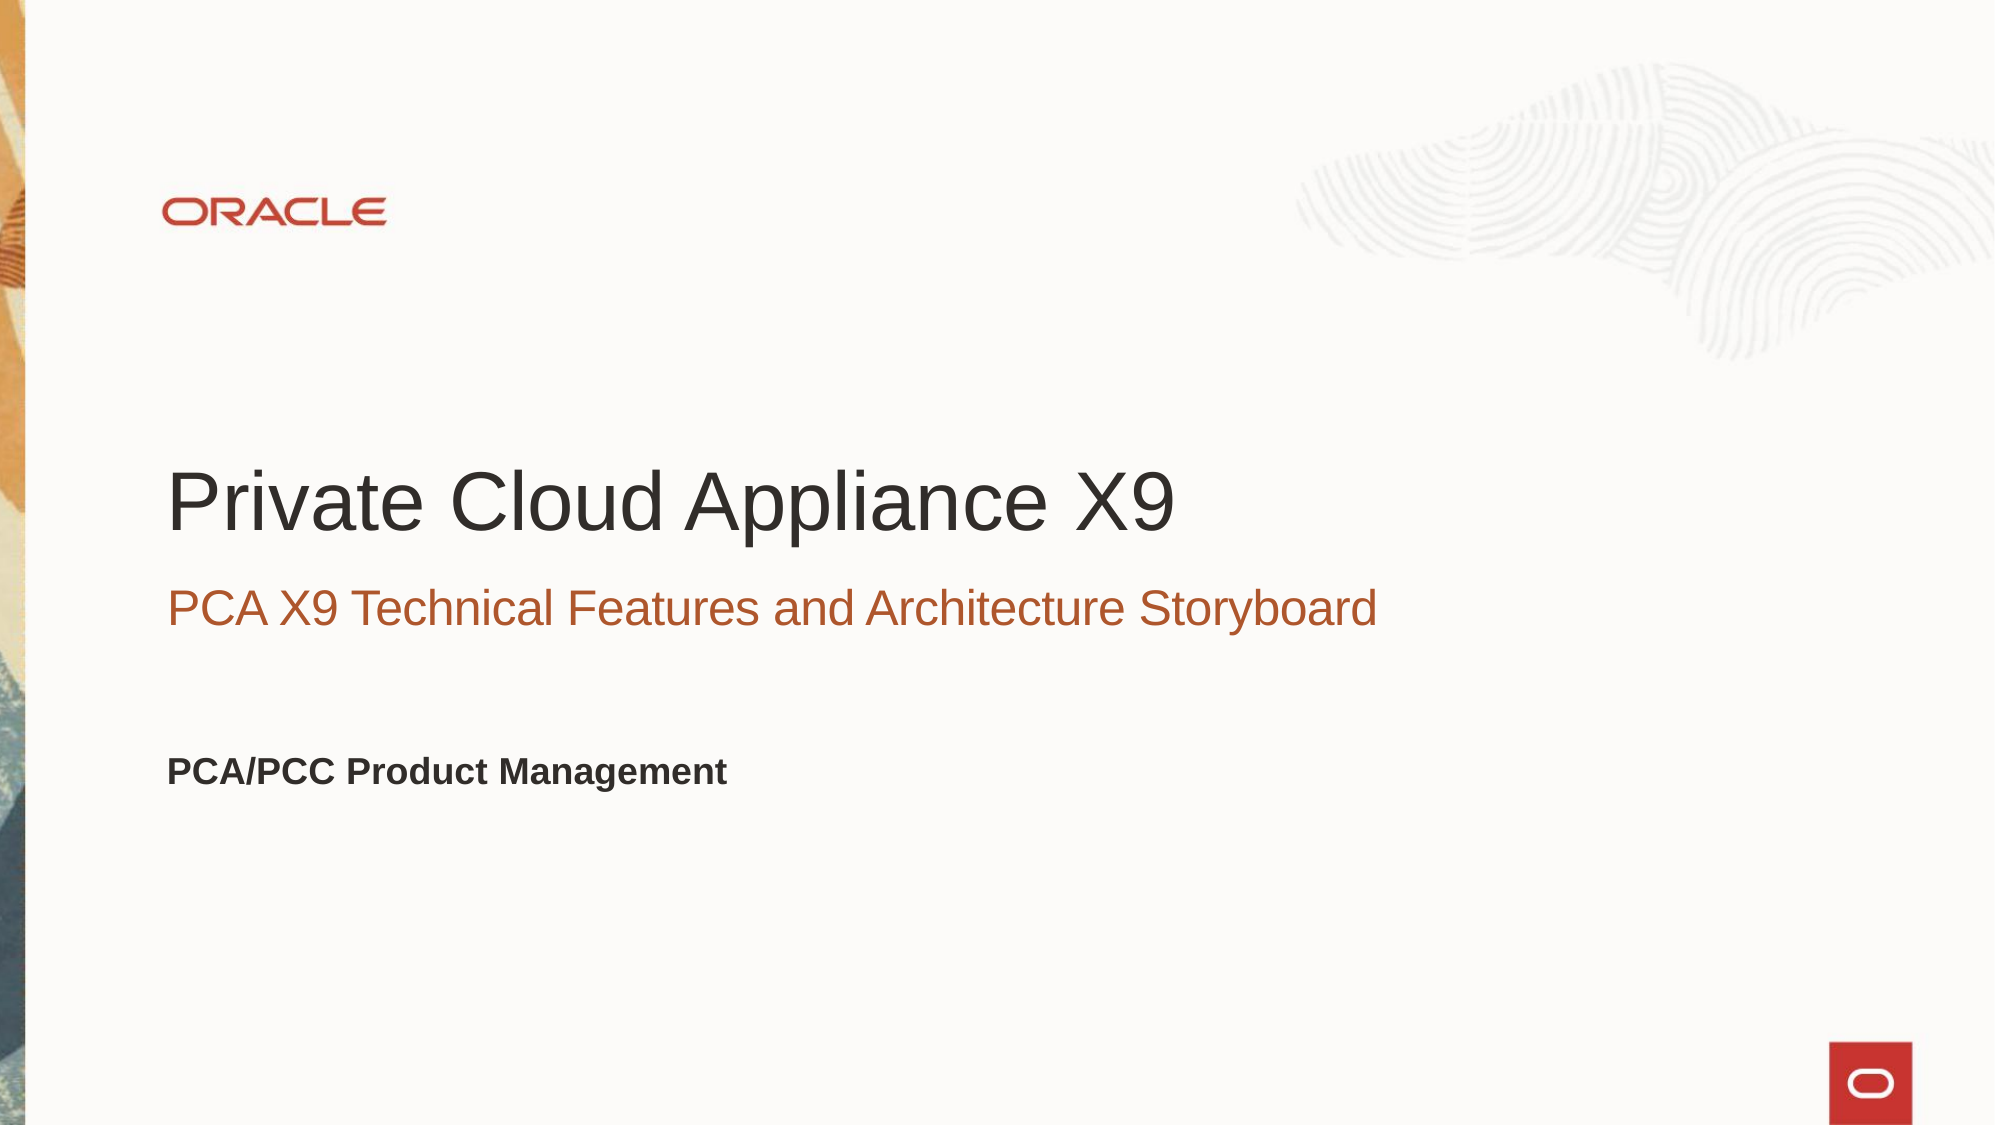

Private Cloud Appliance X9
PCA X9 Technical Features and Architecture Storyboard
PCA/PCC Product Management